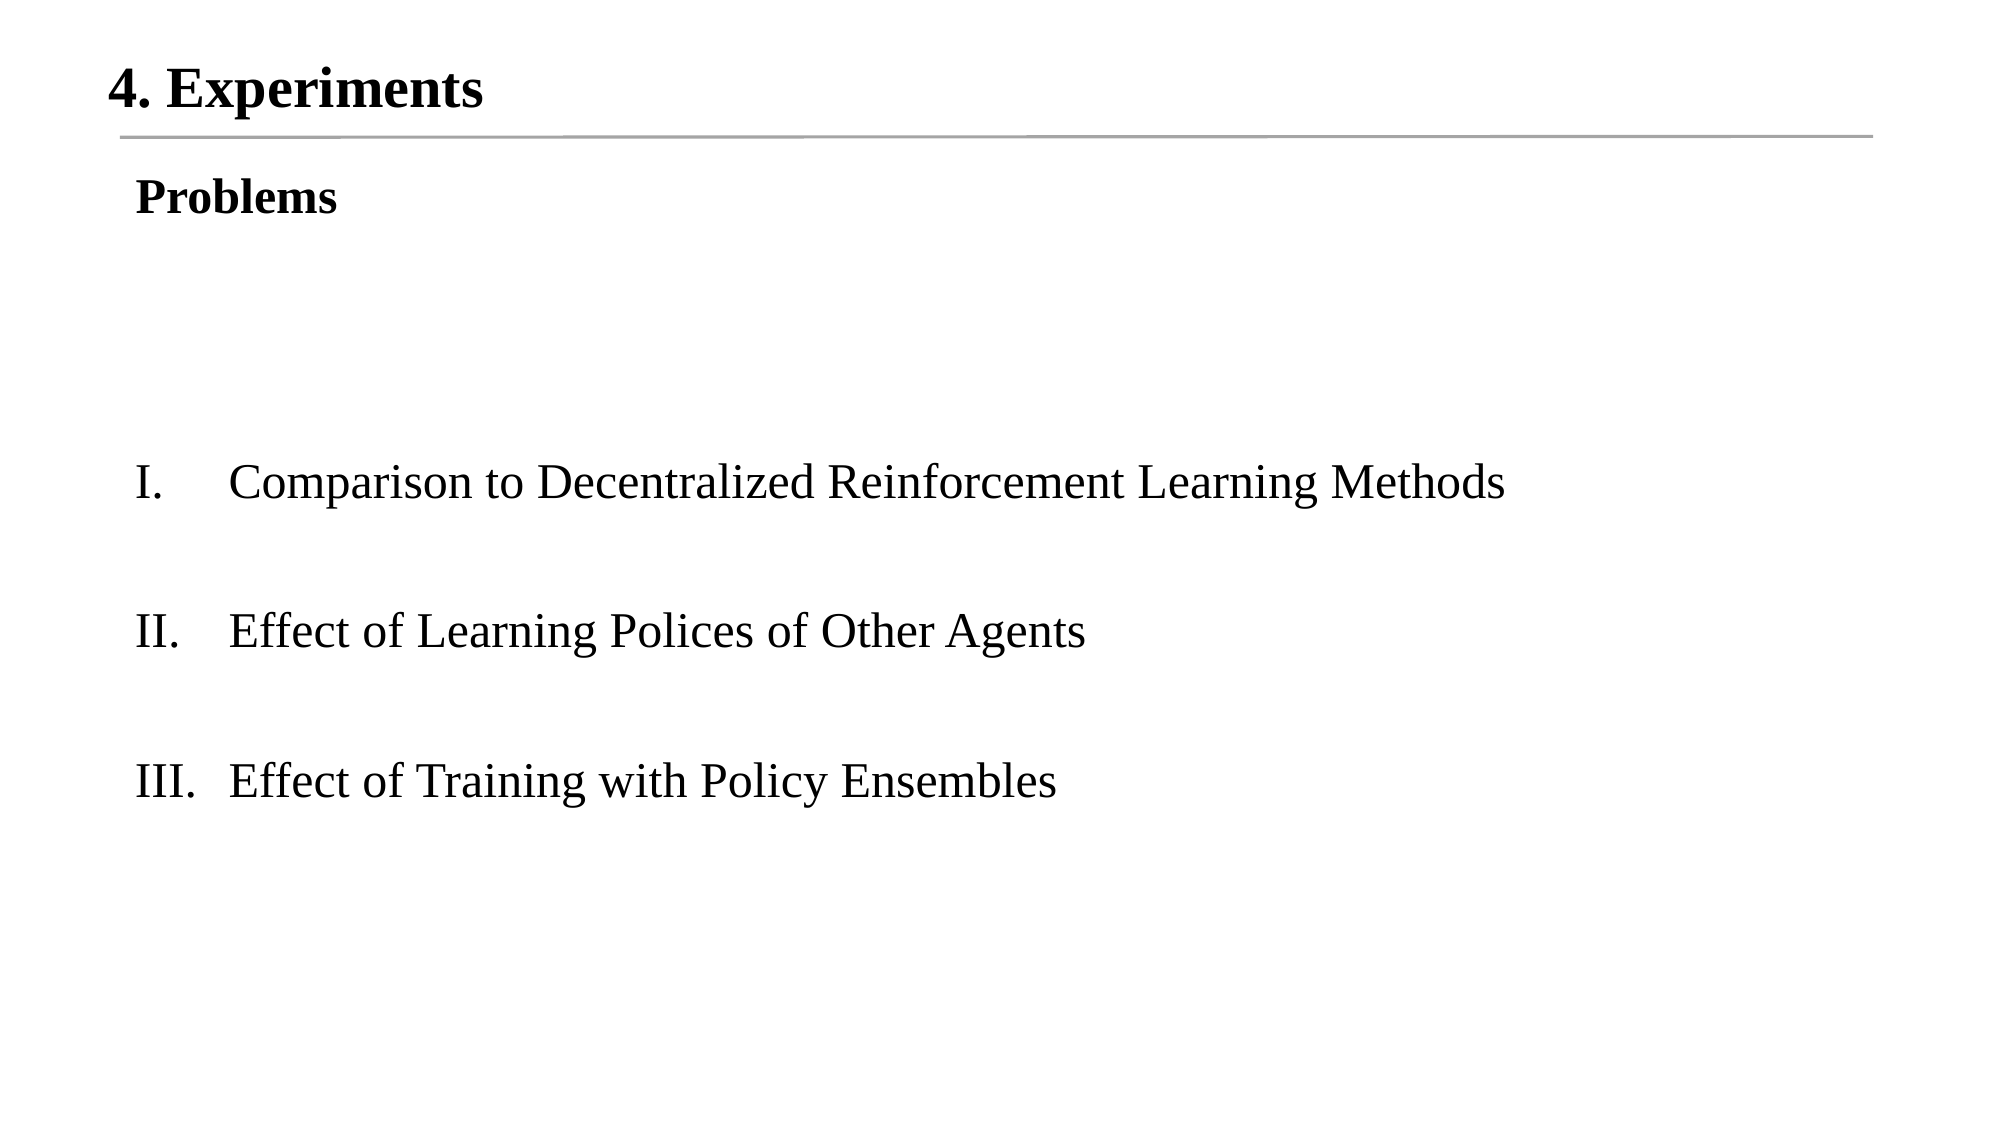

# 4. Experiments
Problems
Comparison to Decentralized Reinforcement Learning Methods

Effect of Learning Polices of Other Agents

Effect of Training with Policy Ensembles